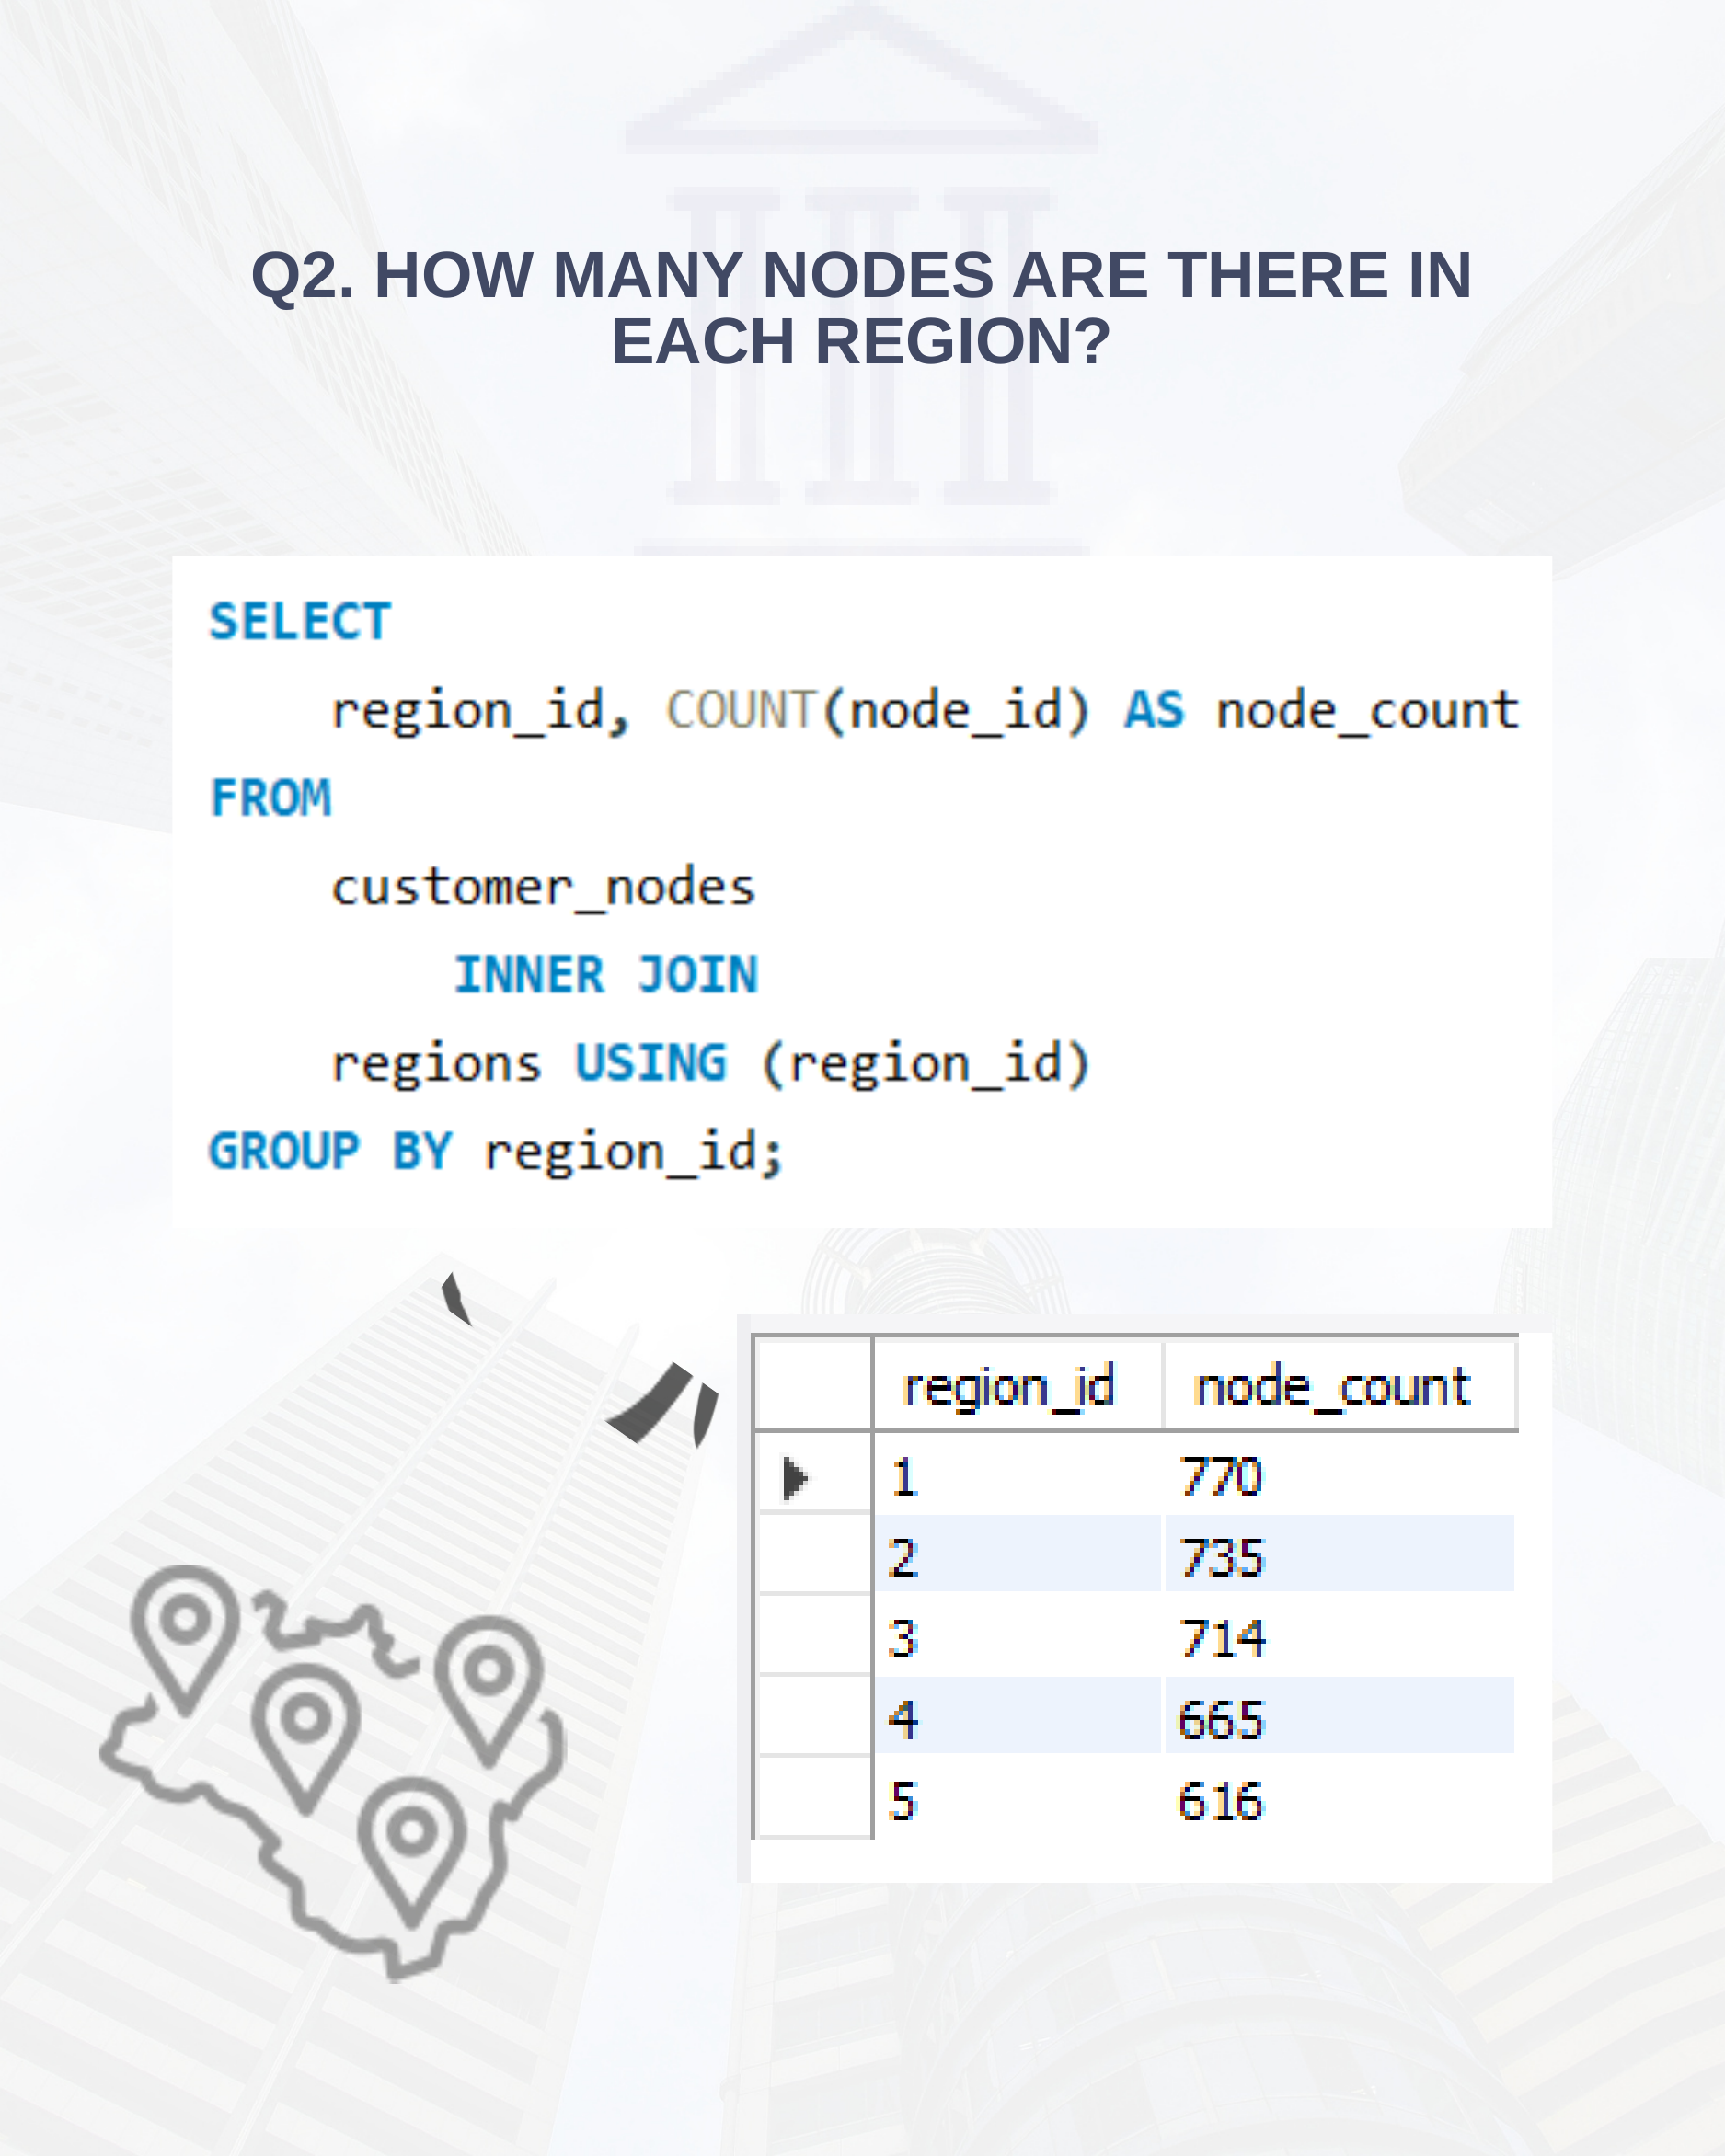

Q2. HOW MANY NODES ARE THERE IN EACH REGION?